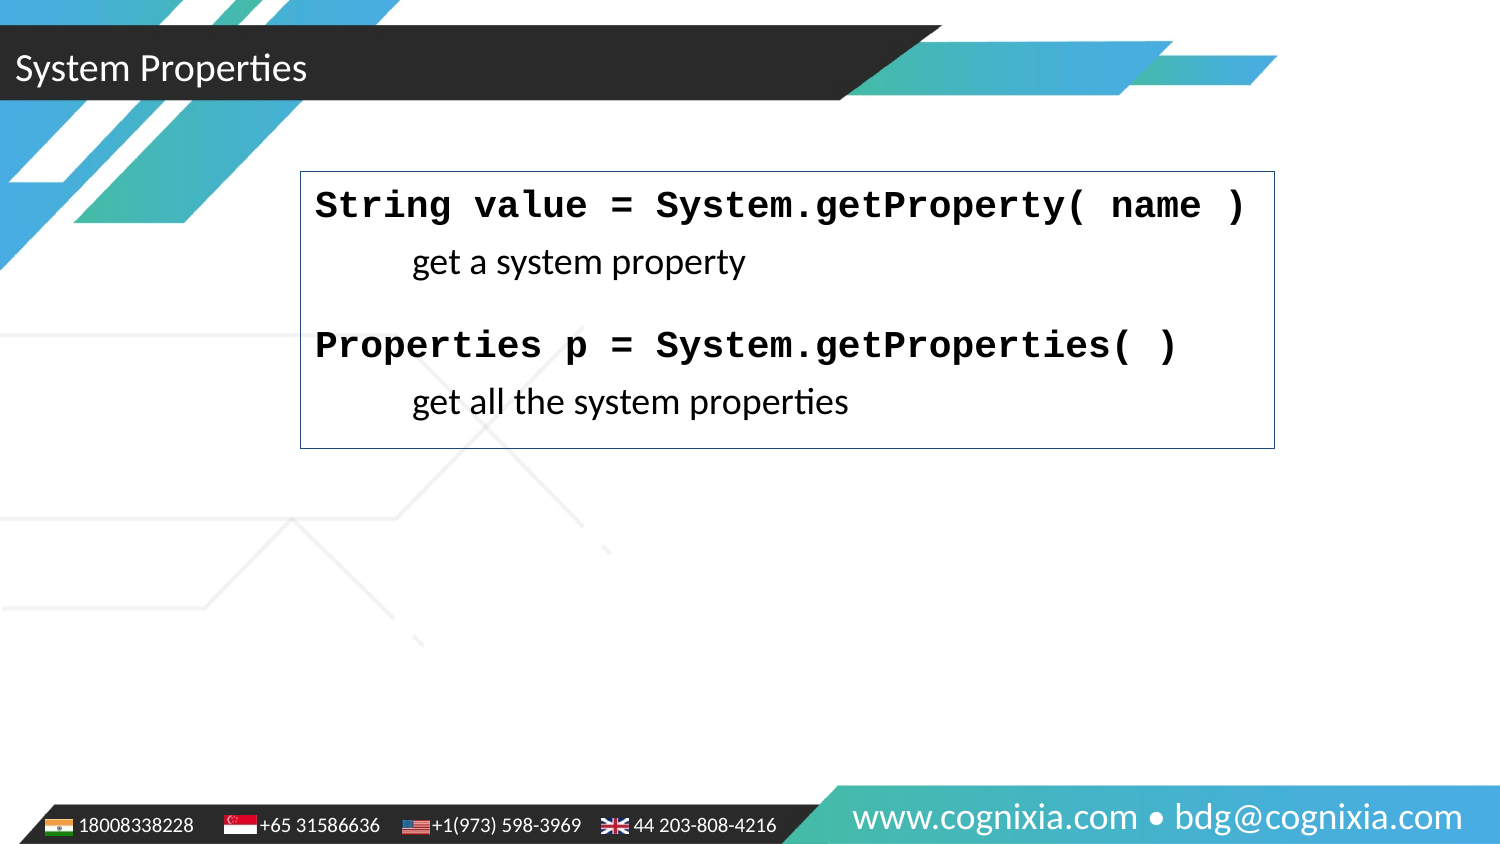

System Properties
String value = System.getProperty( name )
	get a system property
Properties p = System.getProperties( )
	get all the system properties